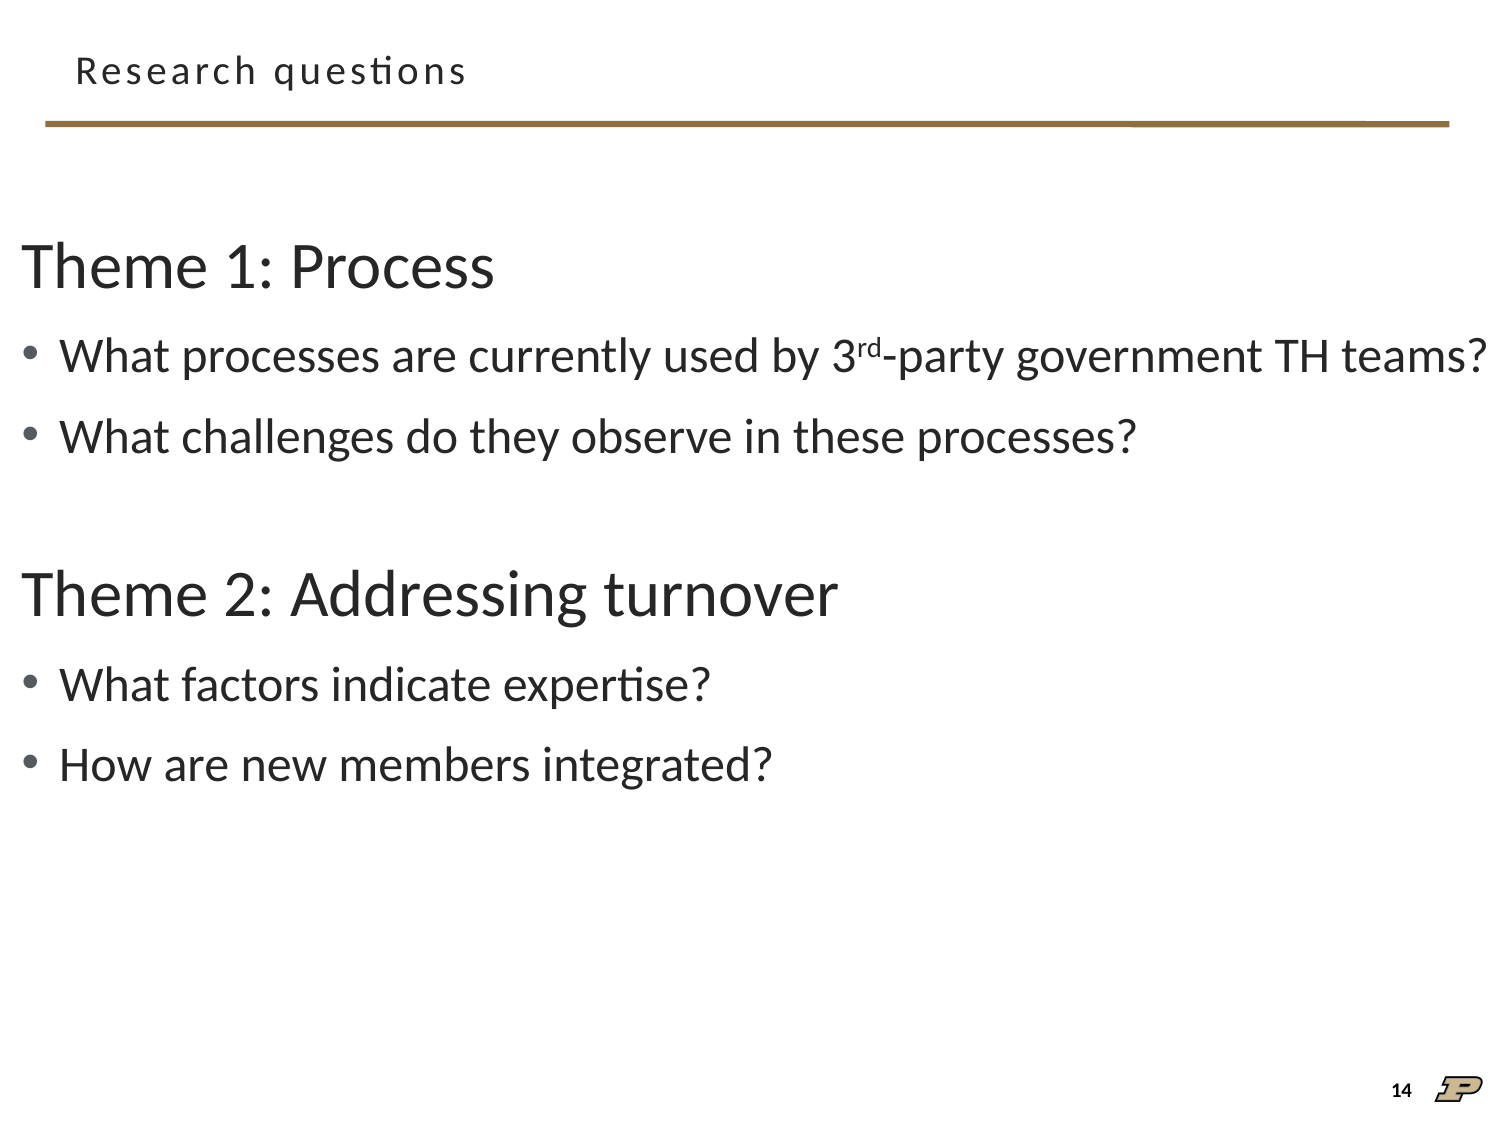

# Research questions
Theme 1: Process
What processes are currently used by 3rd-party government TH teams?
What challenges do they observe in these processes?

Theme 2: Addressing turnover
What factors indicate expertise?
How are new members integrated?
14